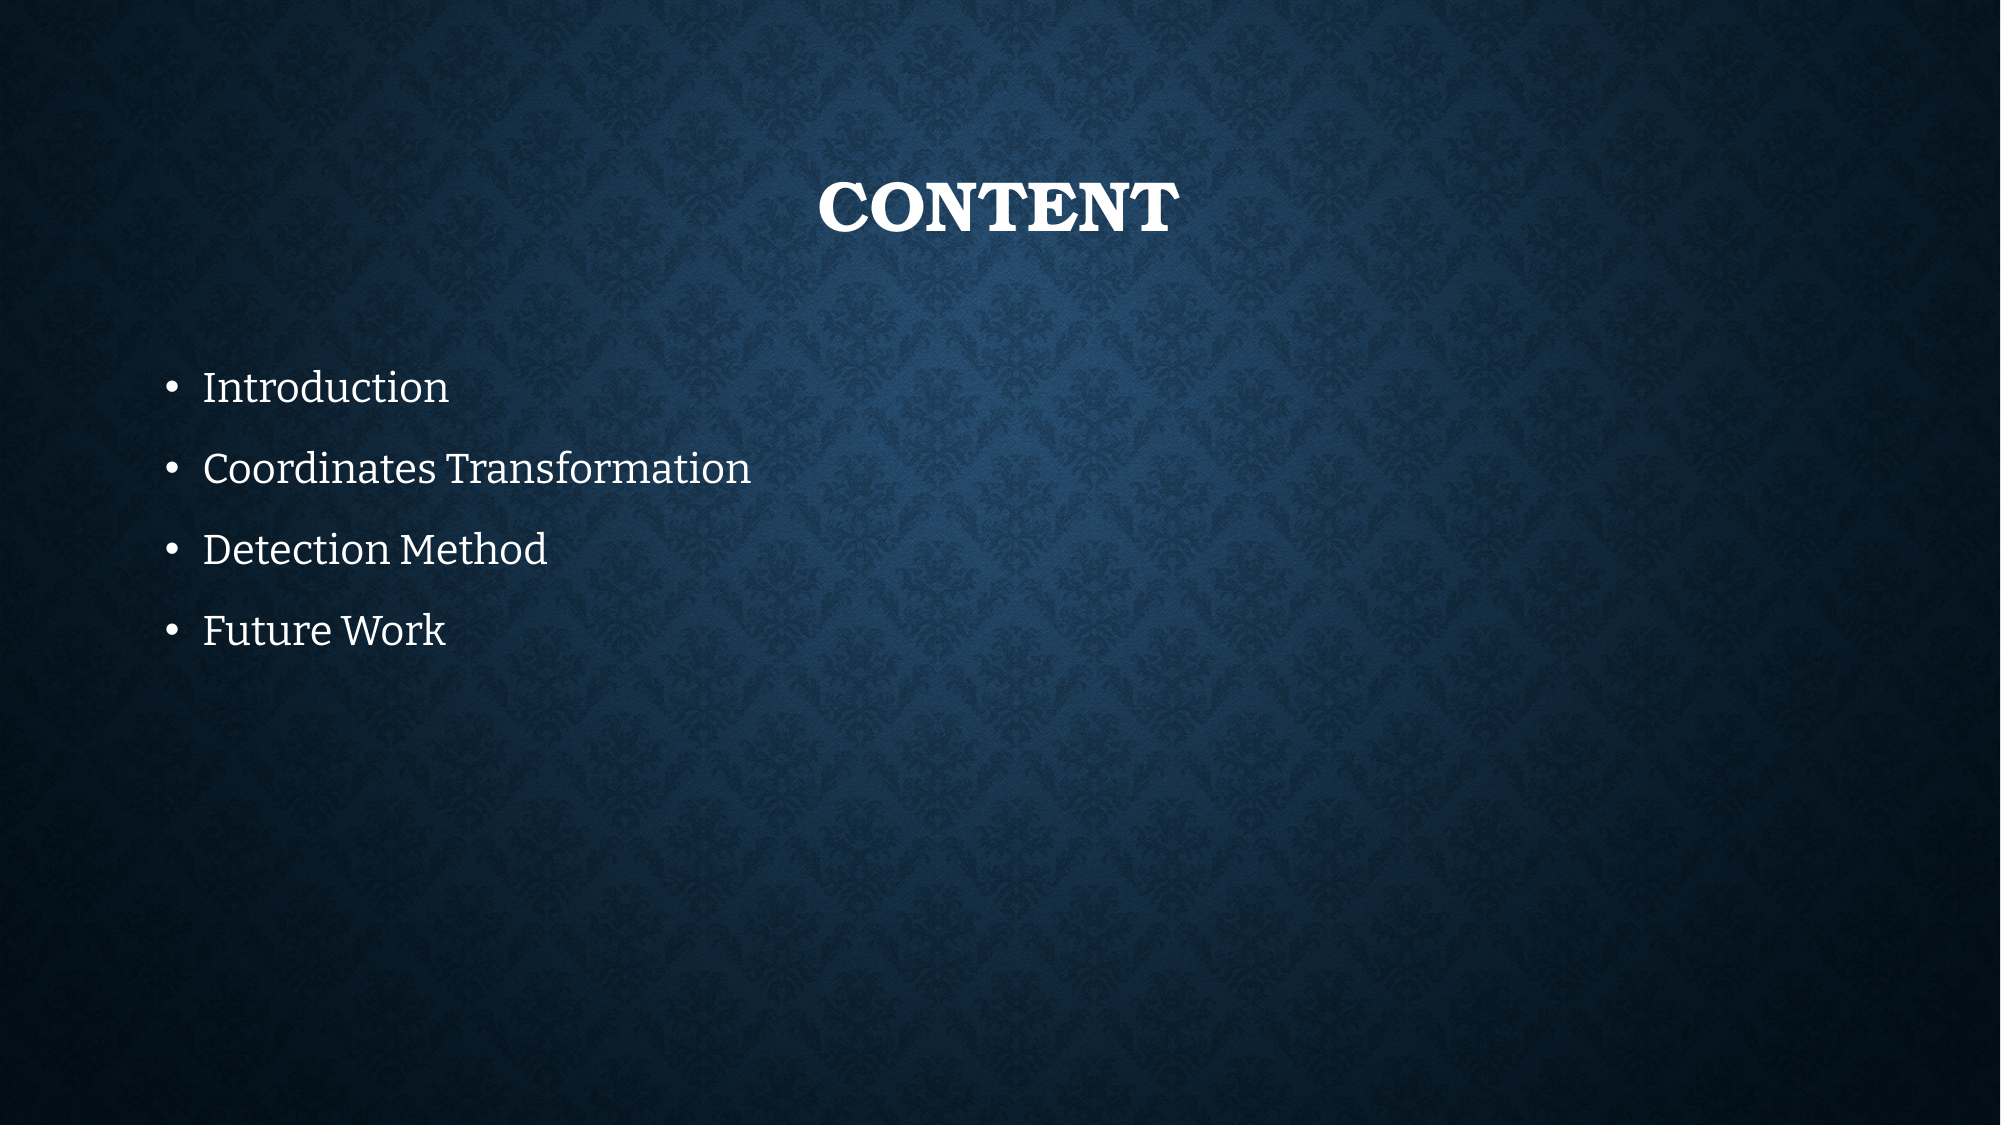

# Content
Introduction
Coordinates Transformation
Detection Method
Future Work